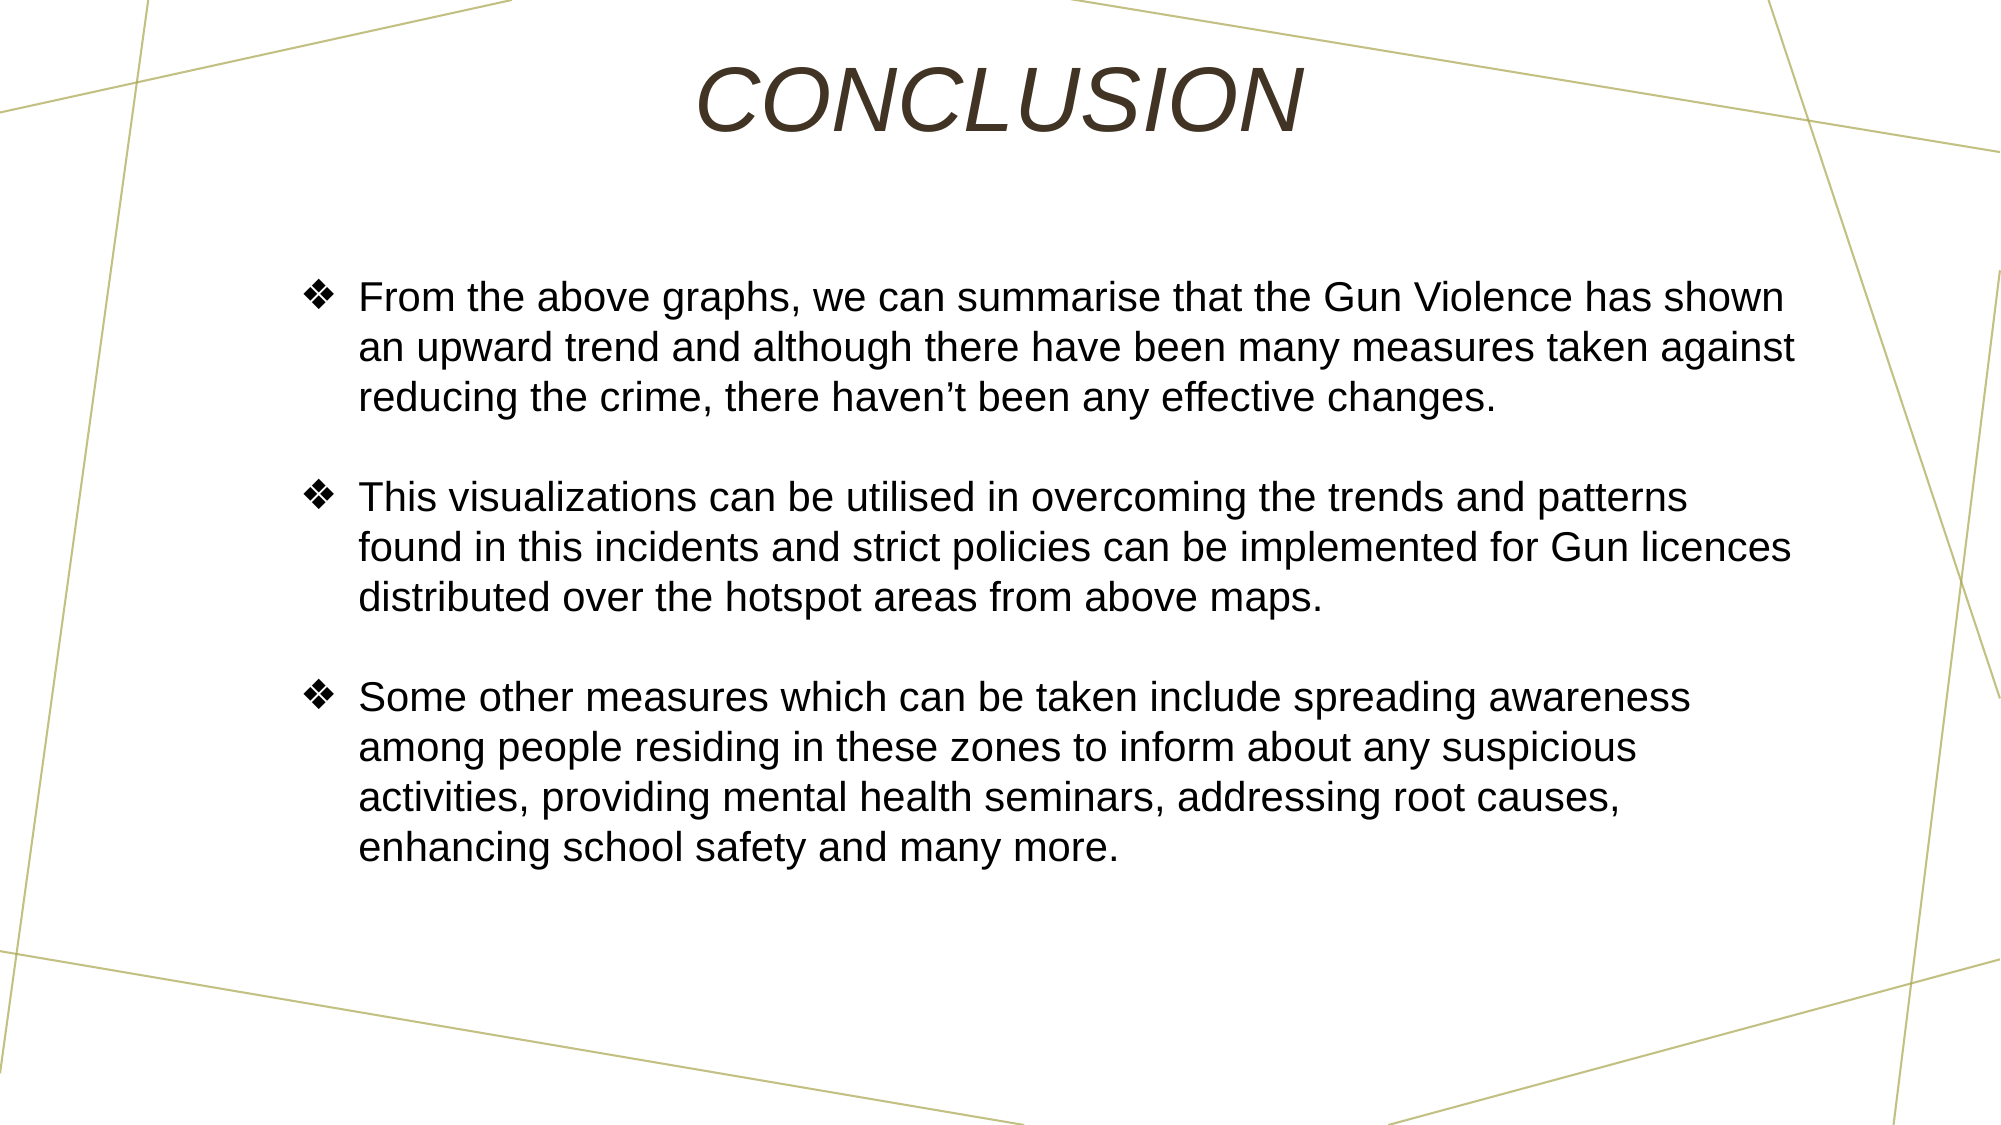

# CONCLUSION
From the above graphs, we can summarise that the Gun Violence has shown an upward trend and although there have been many measures taken against reducing the crime, there haven’t been any effective changes.

This visualizations can be utilised in overcoming the trends and patterns found in this incidents and strict policies can be implemented for Gun licences distributed over the hotspot areas from above maps.

Some other measures which can be taken include spreading awareness among people residing in these zones to inform about any suspicious activities, providing mental health seminars, addressing root causes, enhancing school safety and many more.